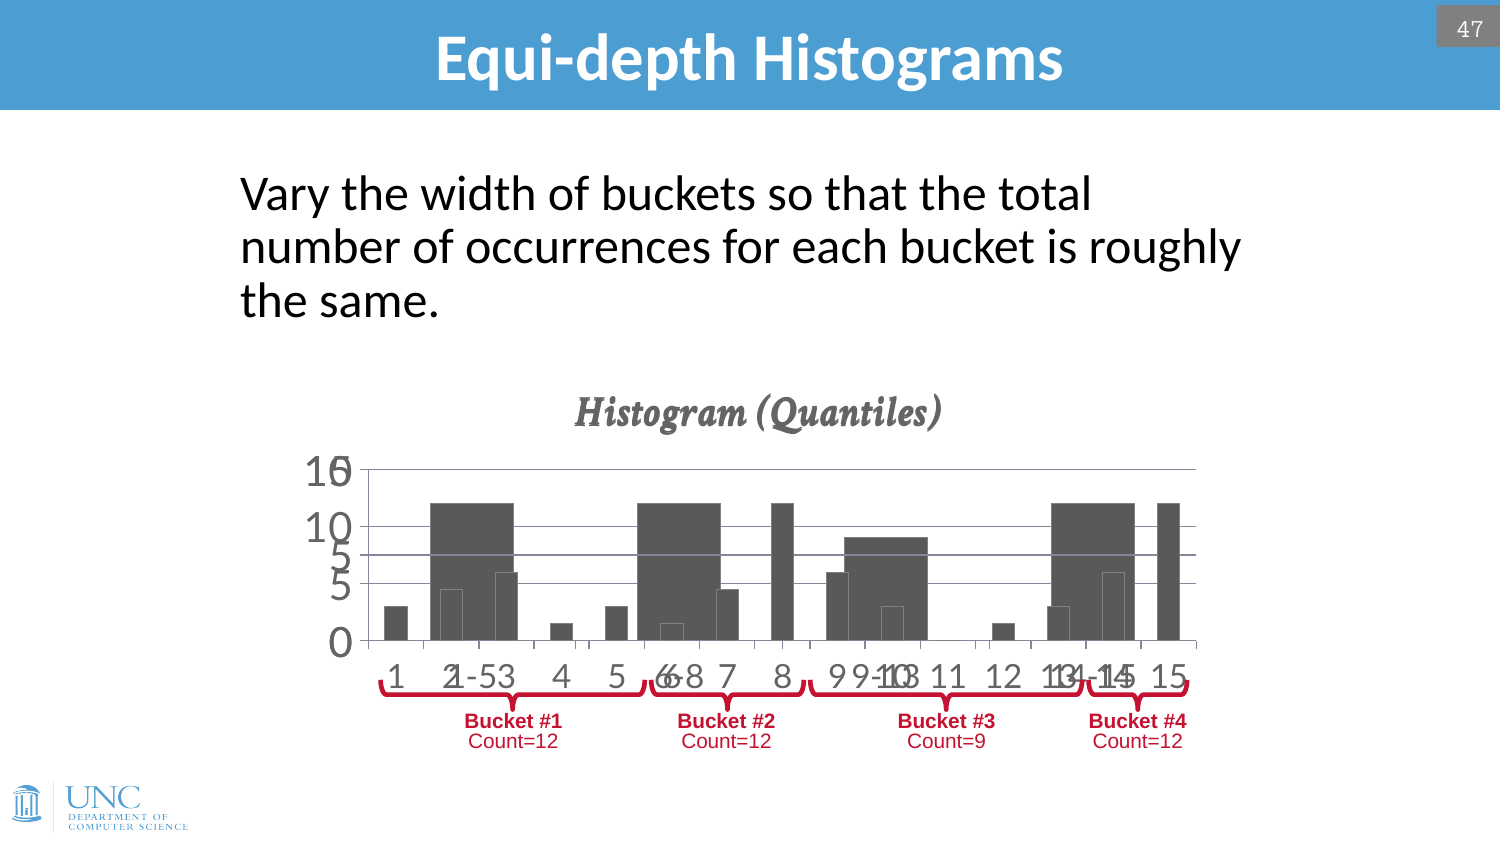

# Equi-depth Histograms
47
Vary the width of buckets so that the total number of occurrences for each bucket is roughly the same.

### Chart: Histogram (Quantiles)

| Category | Column1 |
|---|---|
| 1-5 | 12.0 |
| 6-8 | 12.0 |
| 9-13 | 9.0 |
| 14-15 | 12.0 |

### Chart: Histogram (Quantiles)

| Category | Column1 |
|---|---|
| 1 | 2.0 |
| 2 | 3.0 |
| 3 | 4.0 |
| 4 | 1.0 |
| 5 | 2.0 |
| 6 | 1.0 |
| 7 | 3.0 |
| 8 | 8.0 |
| 9 | 4.0 |
| 10 | 2.0 |
| 11 | 0.0 |
| 12 | 1.0 |
| 13 | 2.0 |
| 14 | 4.0 |
| 15 | 8.0 |

Bucket #2
Count=12
Bucket #3
Count=9
Bucket #4
Count=12
Bucket #1
Count=12